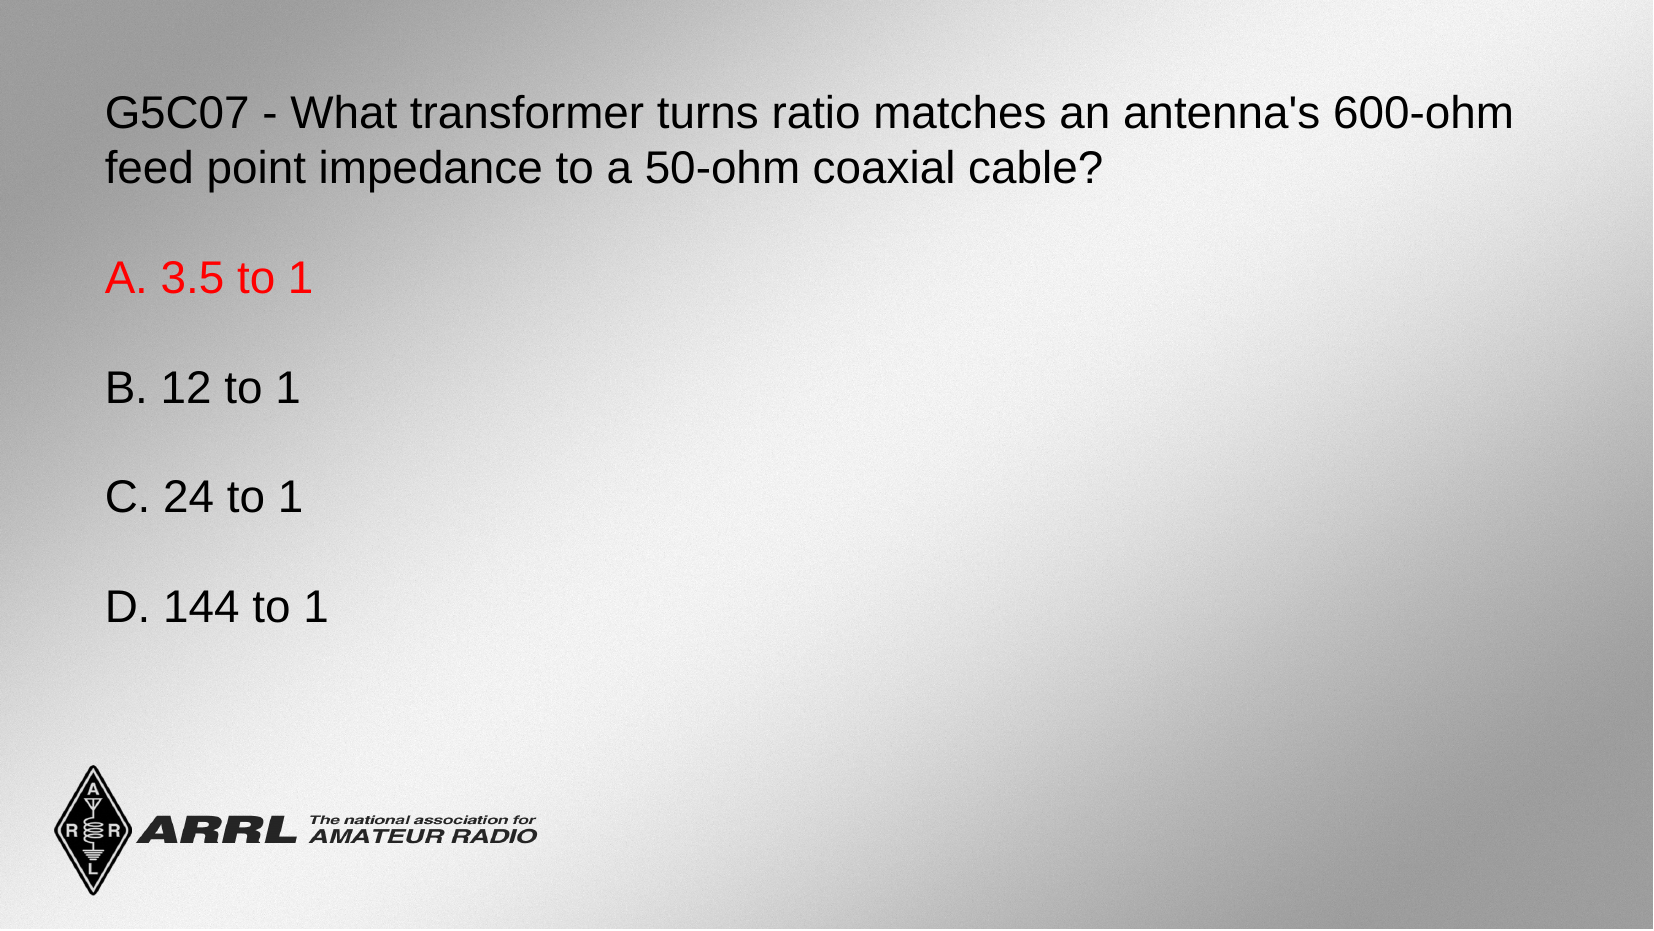

G5C07 - What transformer turns ratio matches an antenna's 600-ohm feed point impedance to a 50-ohm coaxial cable?

A. 3.5 to 1

B. 12 to 1

C. 24 to 1

D. 144 to 1